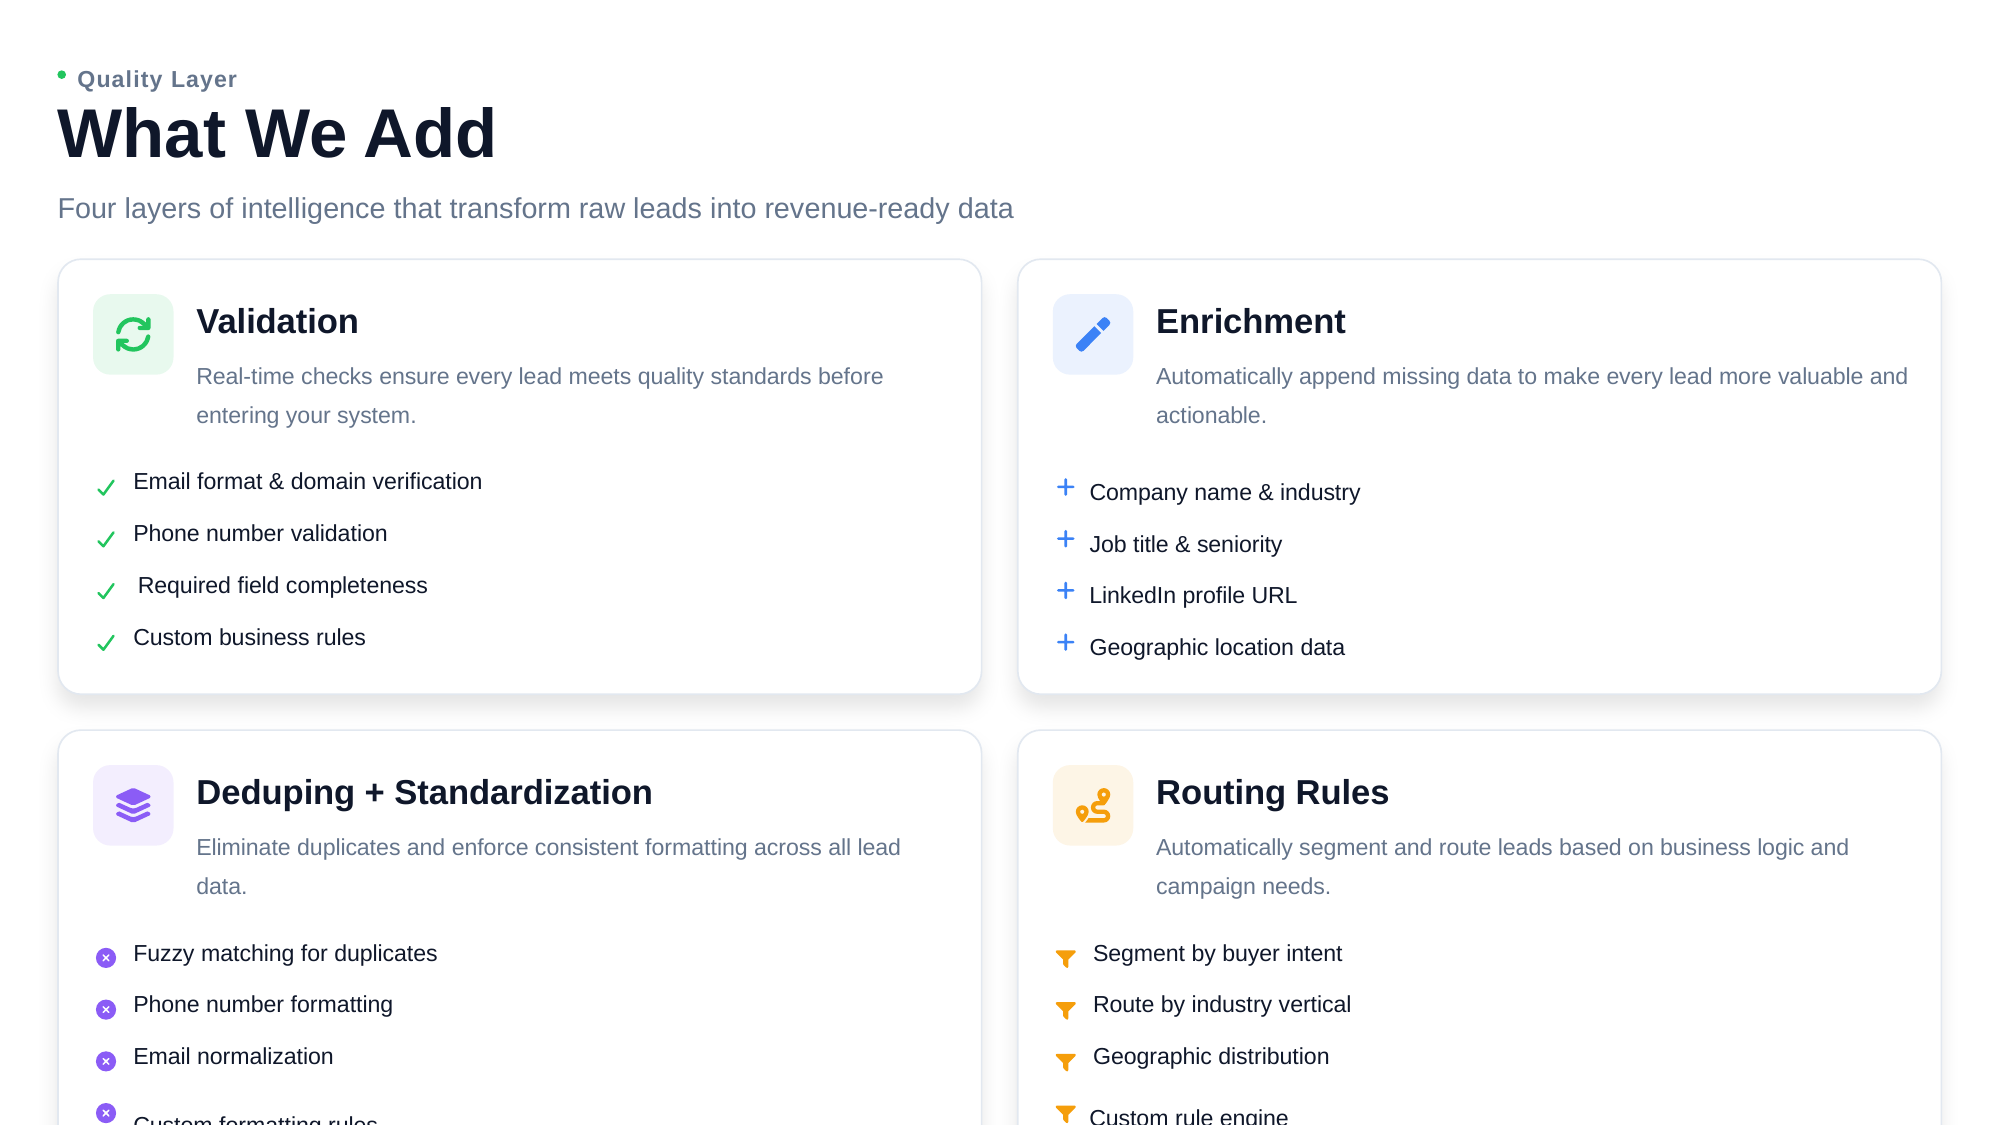

Quality Layer

What We Add
Four layers of intelligence that transform raw leads into revenue-ready data

Validation

Enrichment

Real-time checks ensure every lead meets quality standards before entering your system.
Automatically append missing data to make every lead more valuable and actionable.
Email format & domain verification
Company name & industry

Phone number validation
Job title & seniority

Required field completeness
LinkedIn profile URL

Custom business rules
Geographic location data

Deduping + Standardization

Routing Rules

Eliminate duplicates and enforce consistent formatting across all lead data.
Automatically segment and route leads based on business logic and campaign needs.
Fuzzy matching for duplicates
Segment by buyer intent

Phone number formatting
Route by industry vertical

Email normalization
Geographic distribution

Custom rule engine

Custom formatting rules